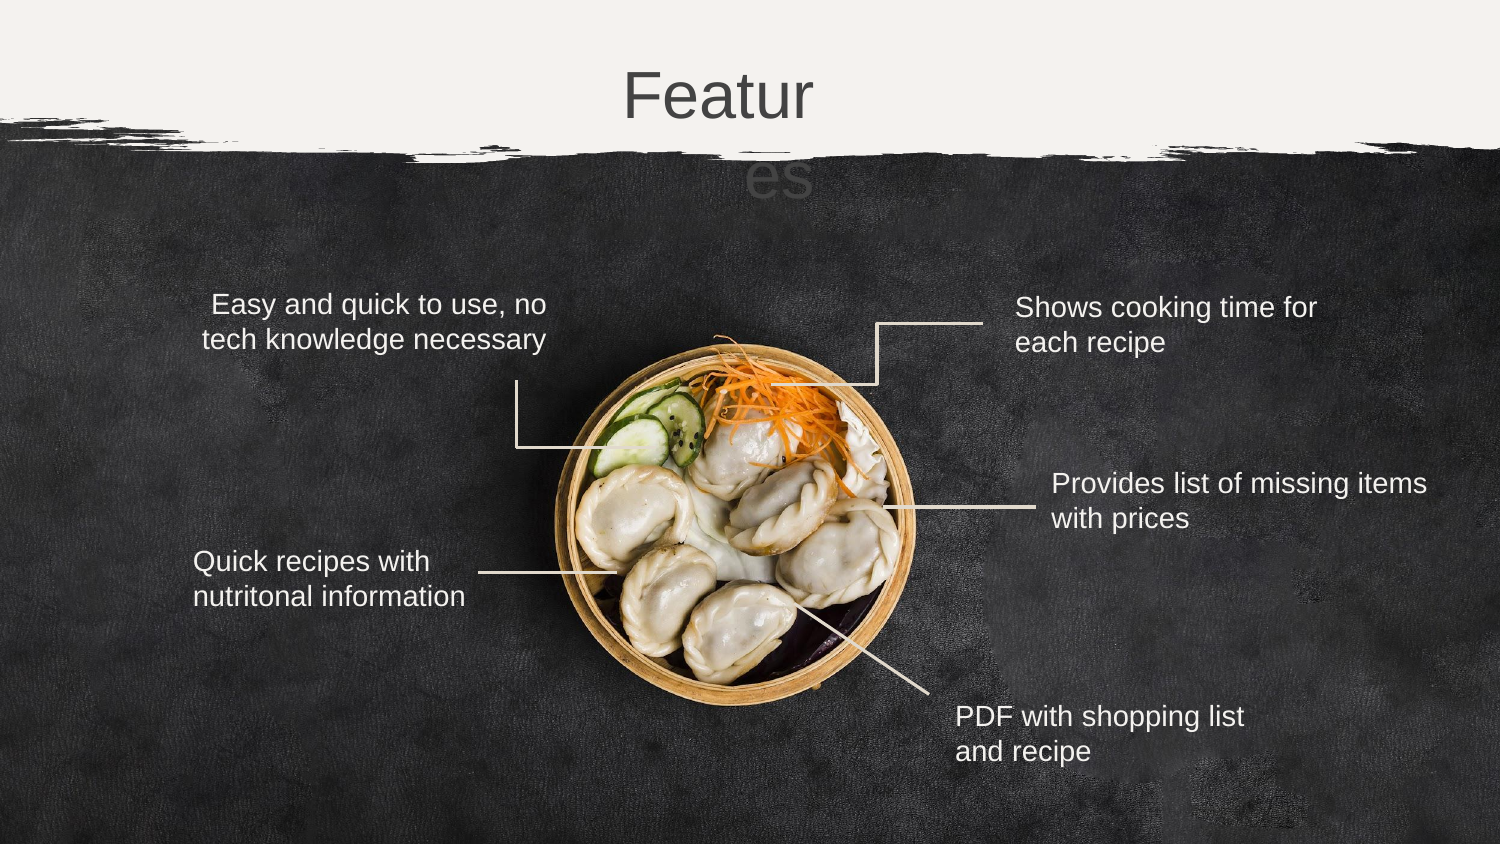

# Features
Easy and quick to use, no tech knowledge necessary
Shows cooking time for each recipe
Provides list of missing items with prices
Quick recipes with nutritonal information
PDF with shopping list and recipe